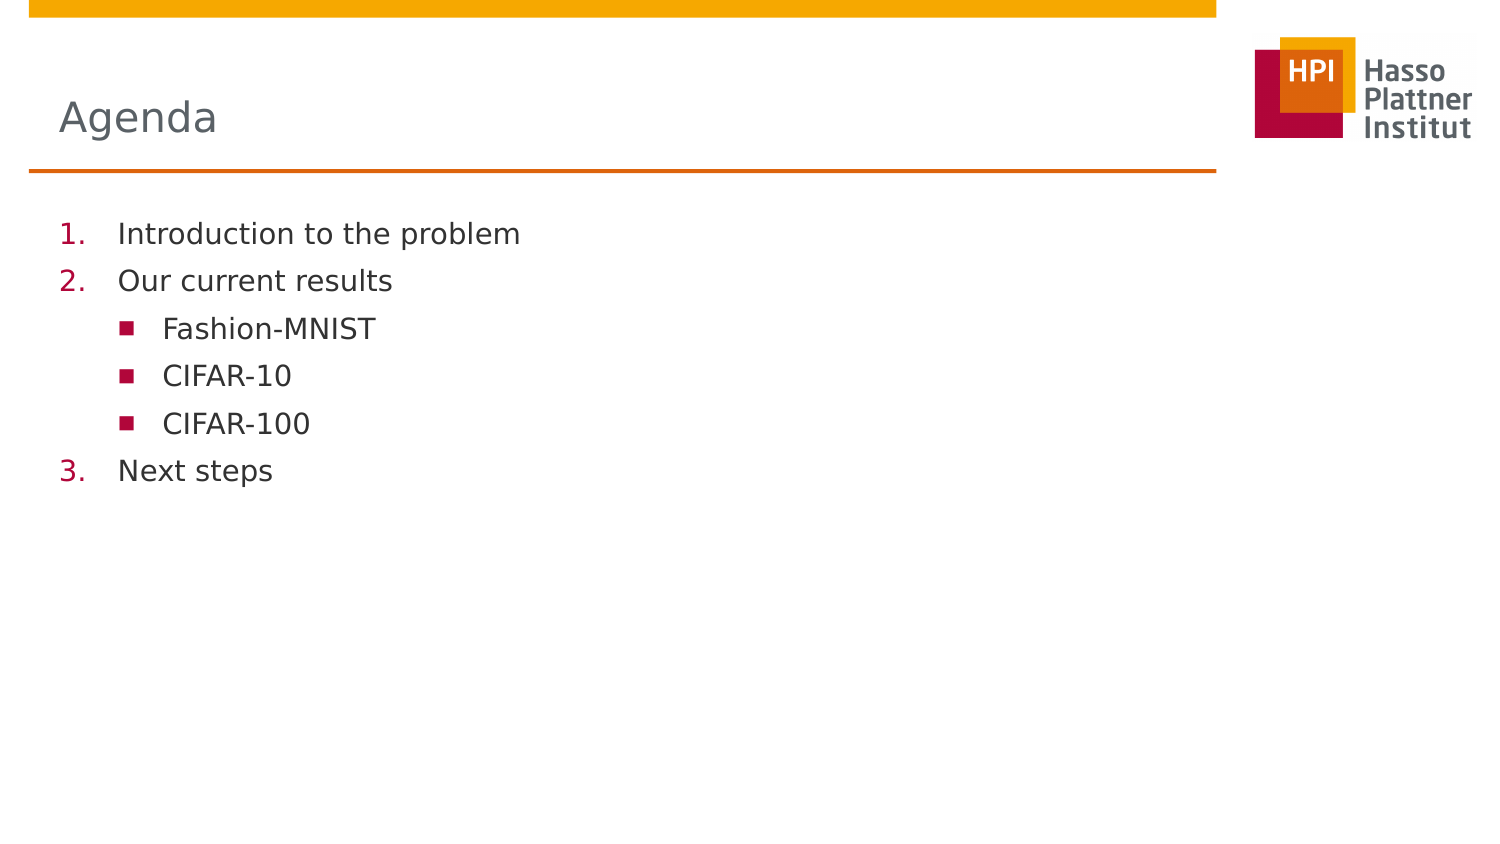

# Agenda
Introduction to the problem
Our current results
Fashion-MNIST
CIFAR-10
CIFAR-100
Next steps